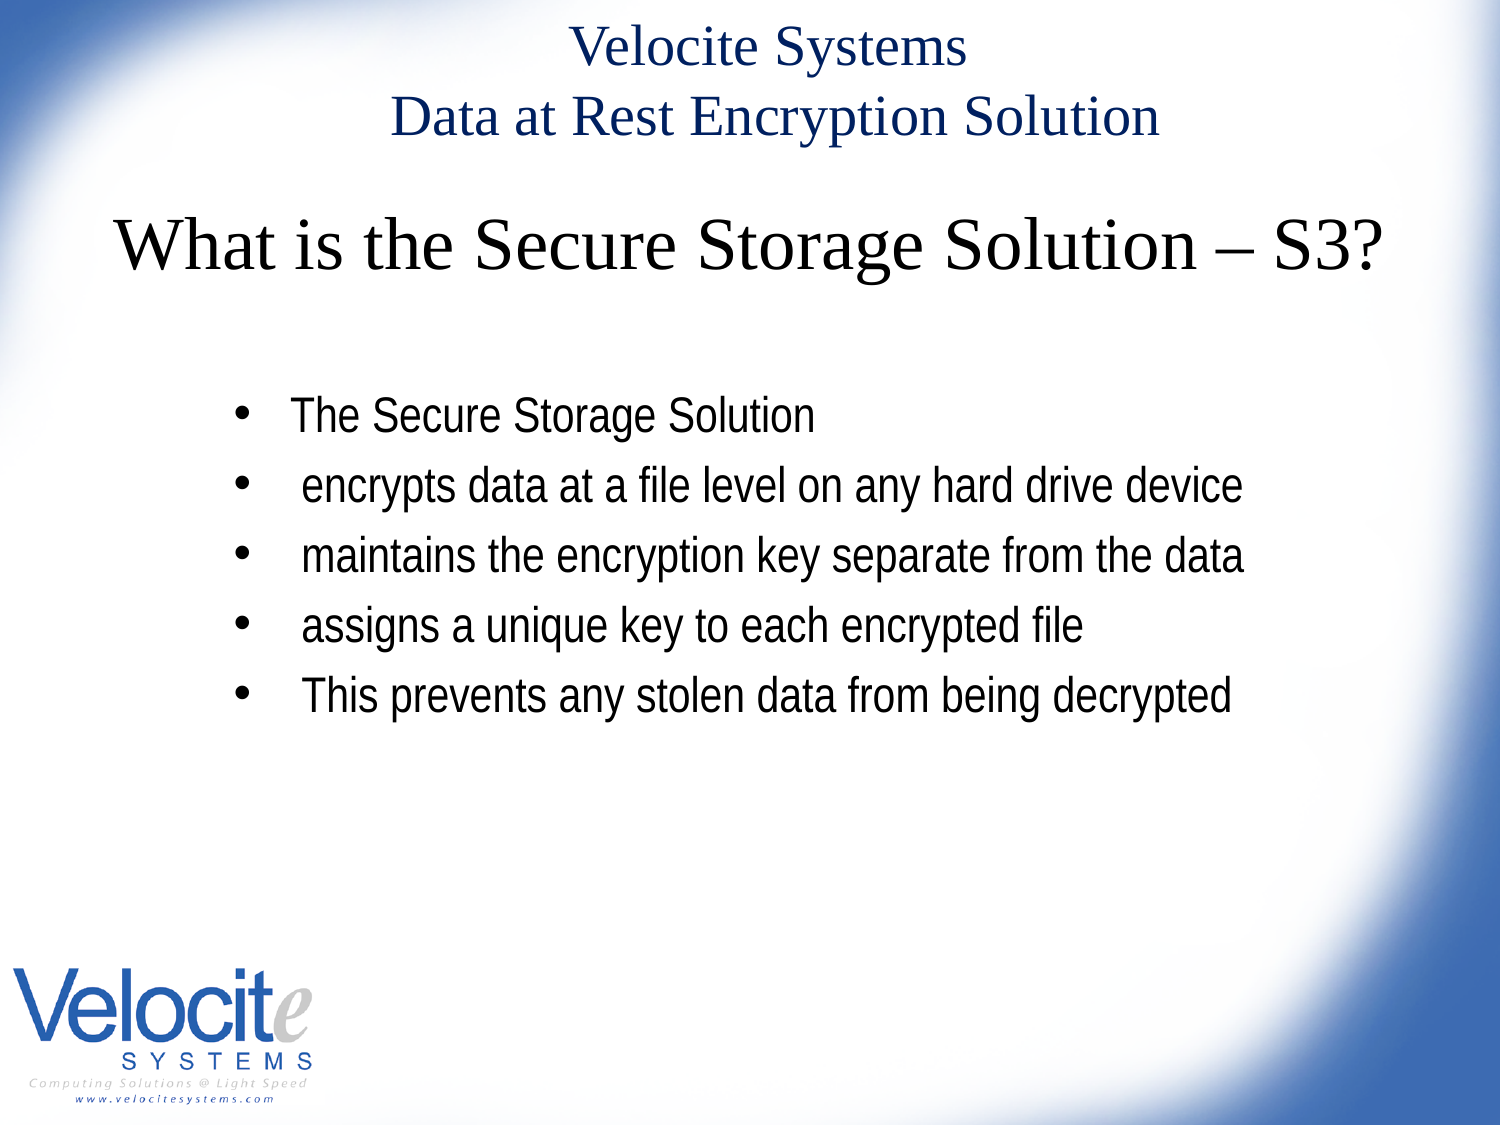

Velocite Systems
 Data at Rest Encryption Solution
What is the Secure Storage Solution – S3?

The Secure Storage Solution
 encrypts data at a file level on any hard drive device
 maintains the encryption key separate from the data
 assigns a unique key to each encrypted file
 This prevents any stolen data from being decrypted